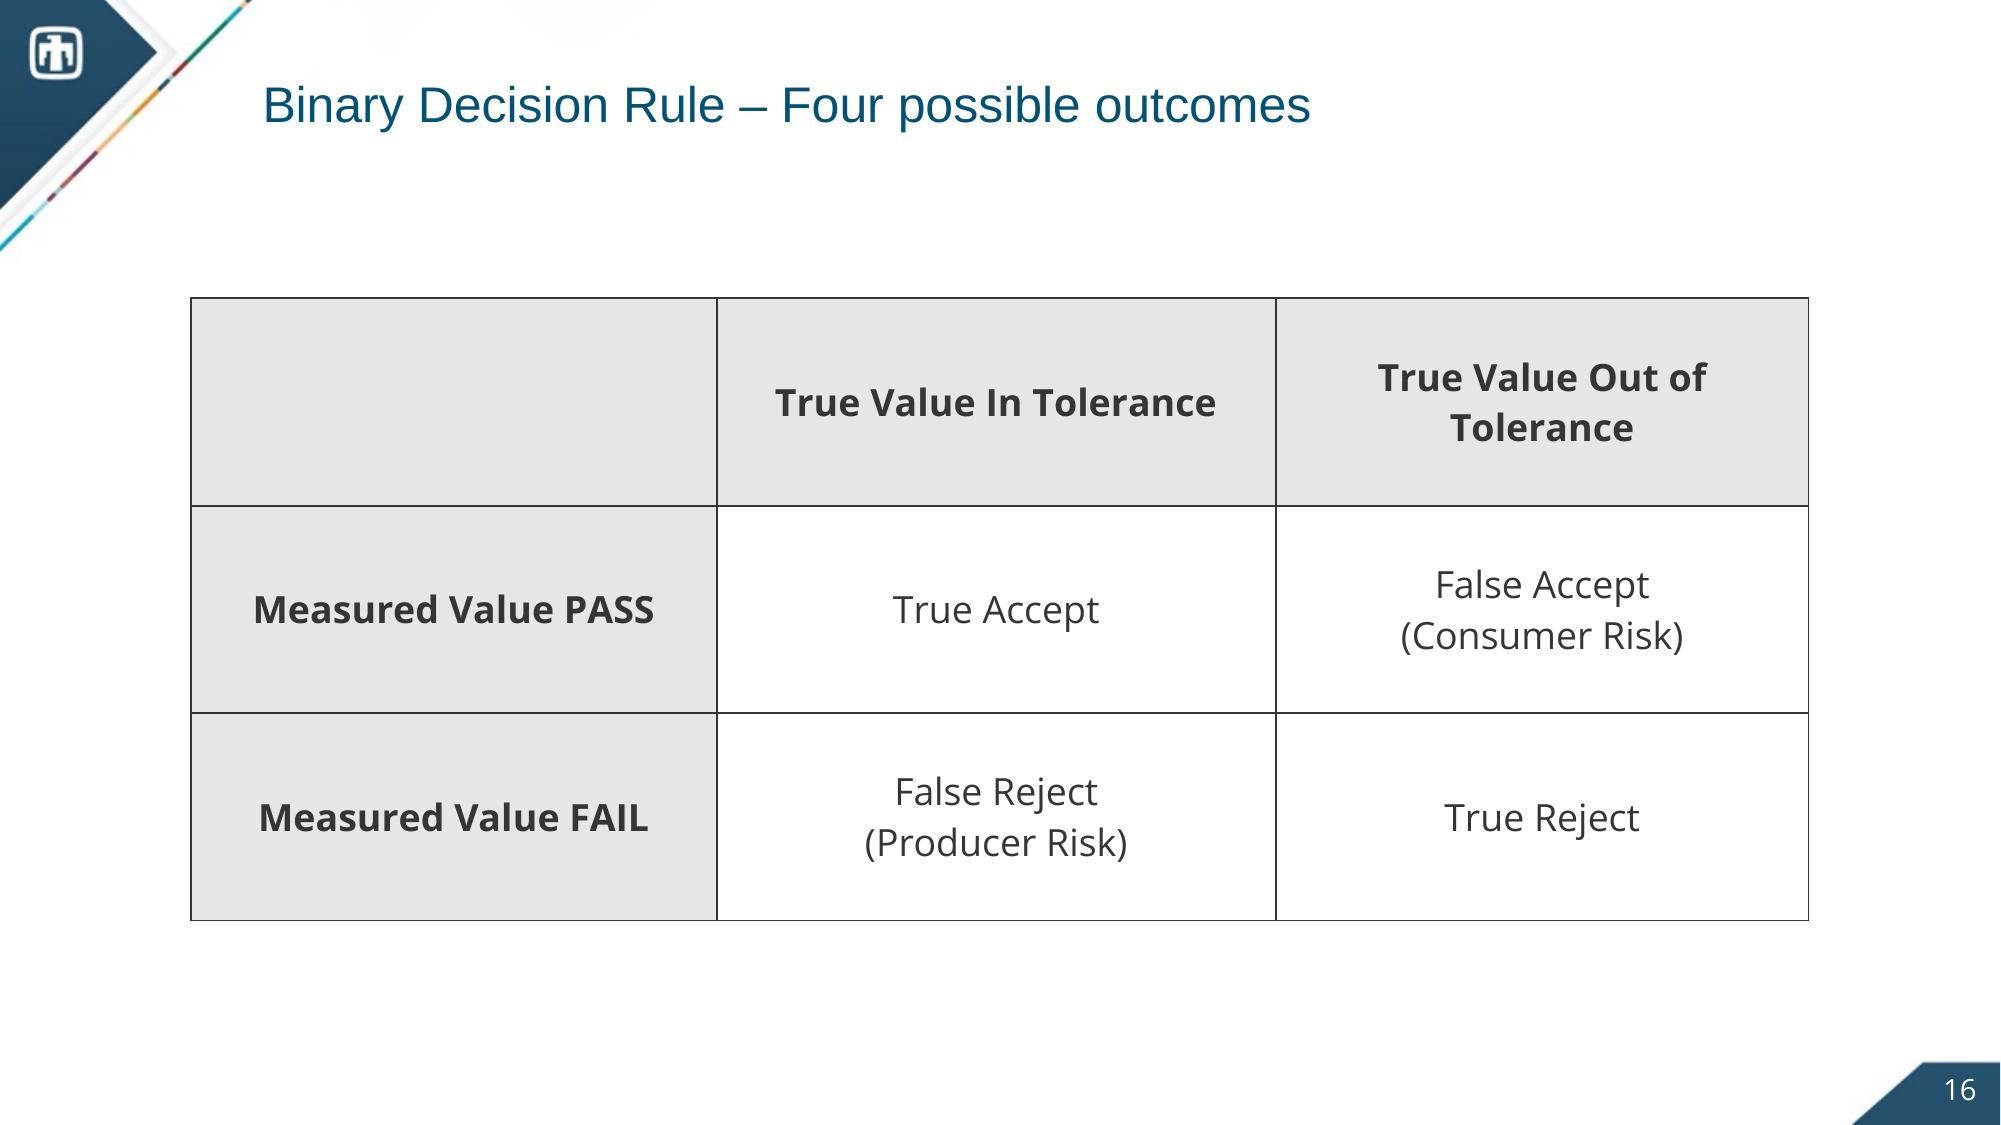

# Binary Decision Rule – Four possible outcomes
|  | True Value In Tolerance | True Value Out of Tolerance |
| --- | --- | --- |
| Measured Value PASS | True Accept | False Accept (Consumer Risk) |
| Measured Value FAIL | False Reject (Producer Risk) | True Reject |
16